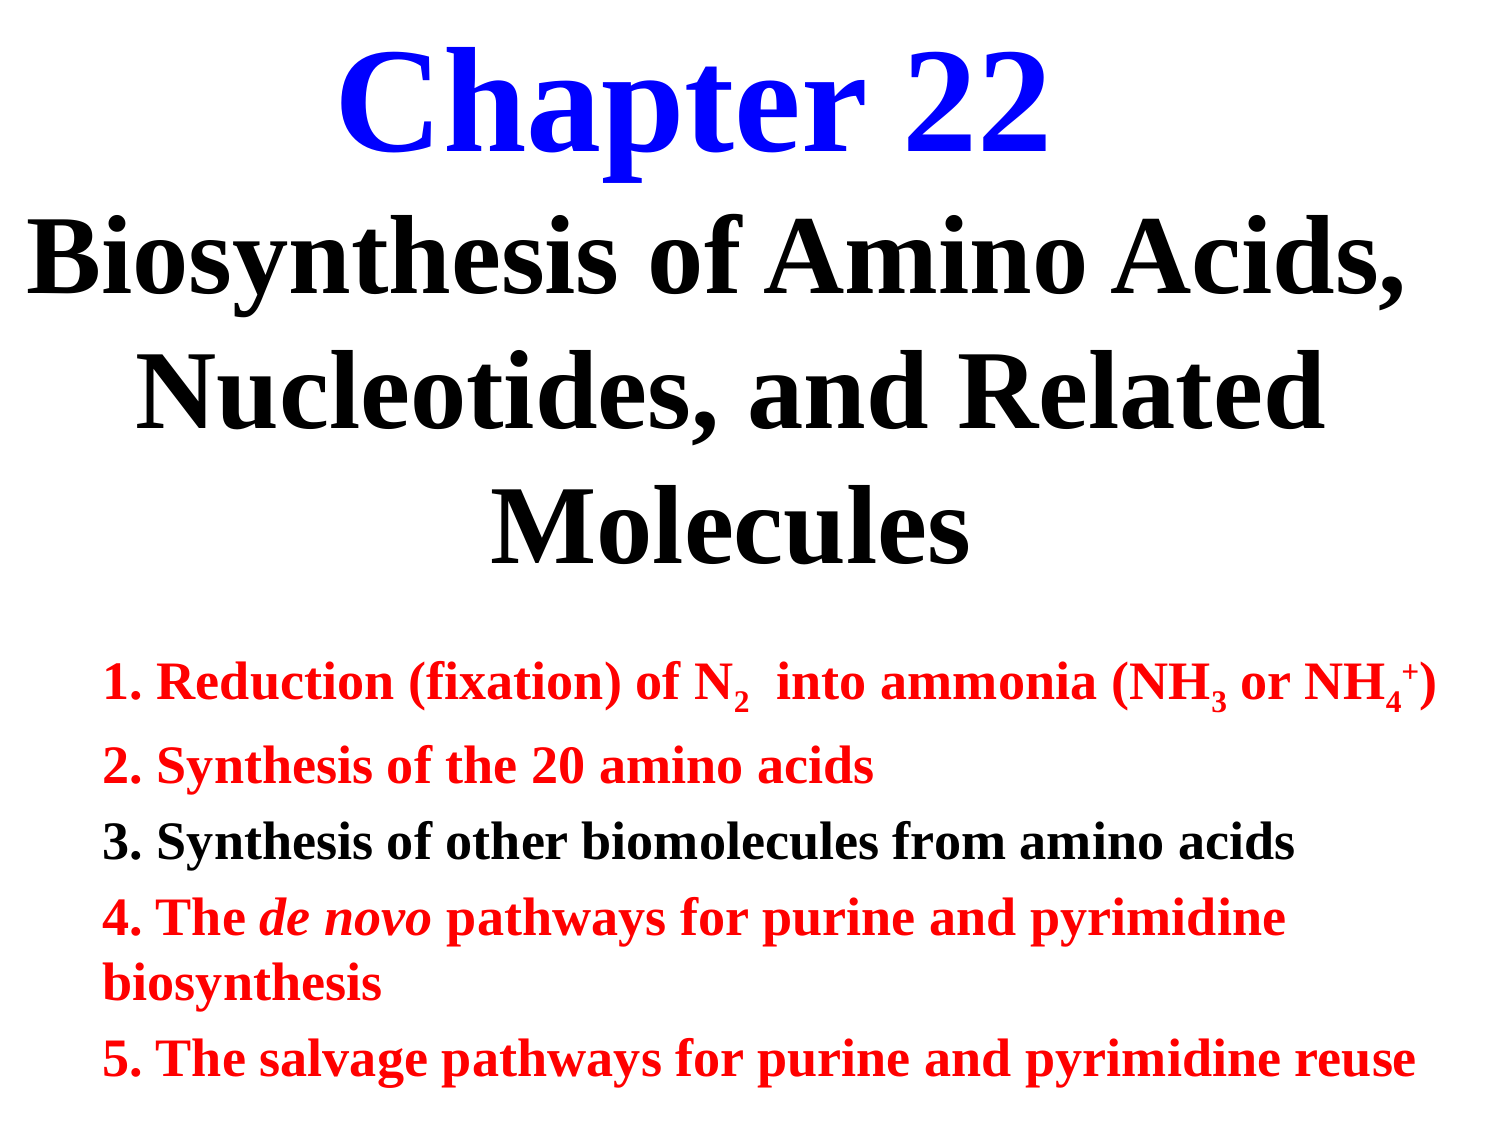

# Chapter 22 Biosynthesis of Amino Acids,  Nucleotides, and Related Molecules
1. Reduction (fixation) of N2  into ammonia (NH3 or NH4+)
2. Synthesis of the 20 amino acids
3. Synthesis of other biomolecules from amino acids
4. The de novo pathways for purine and pyrimidine biosynthesis
5. The salvage pathways for purine and pyrimidine reuse